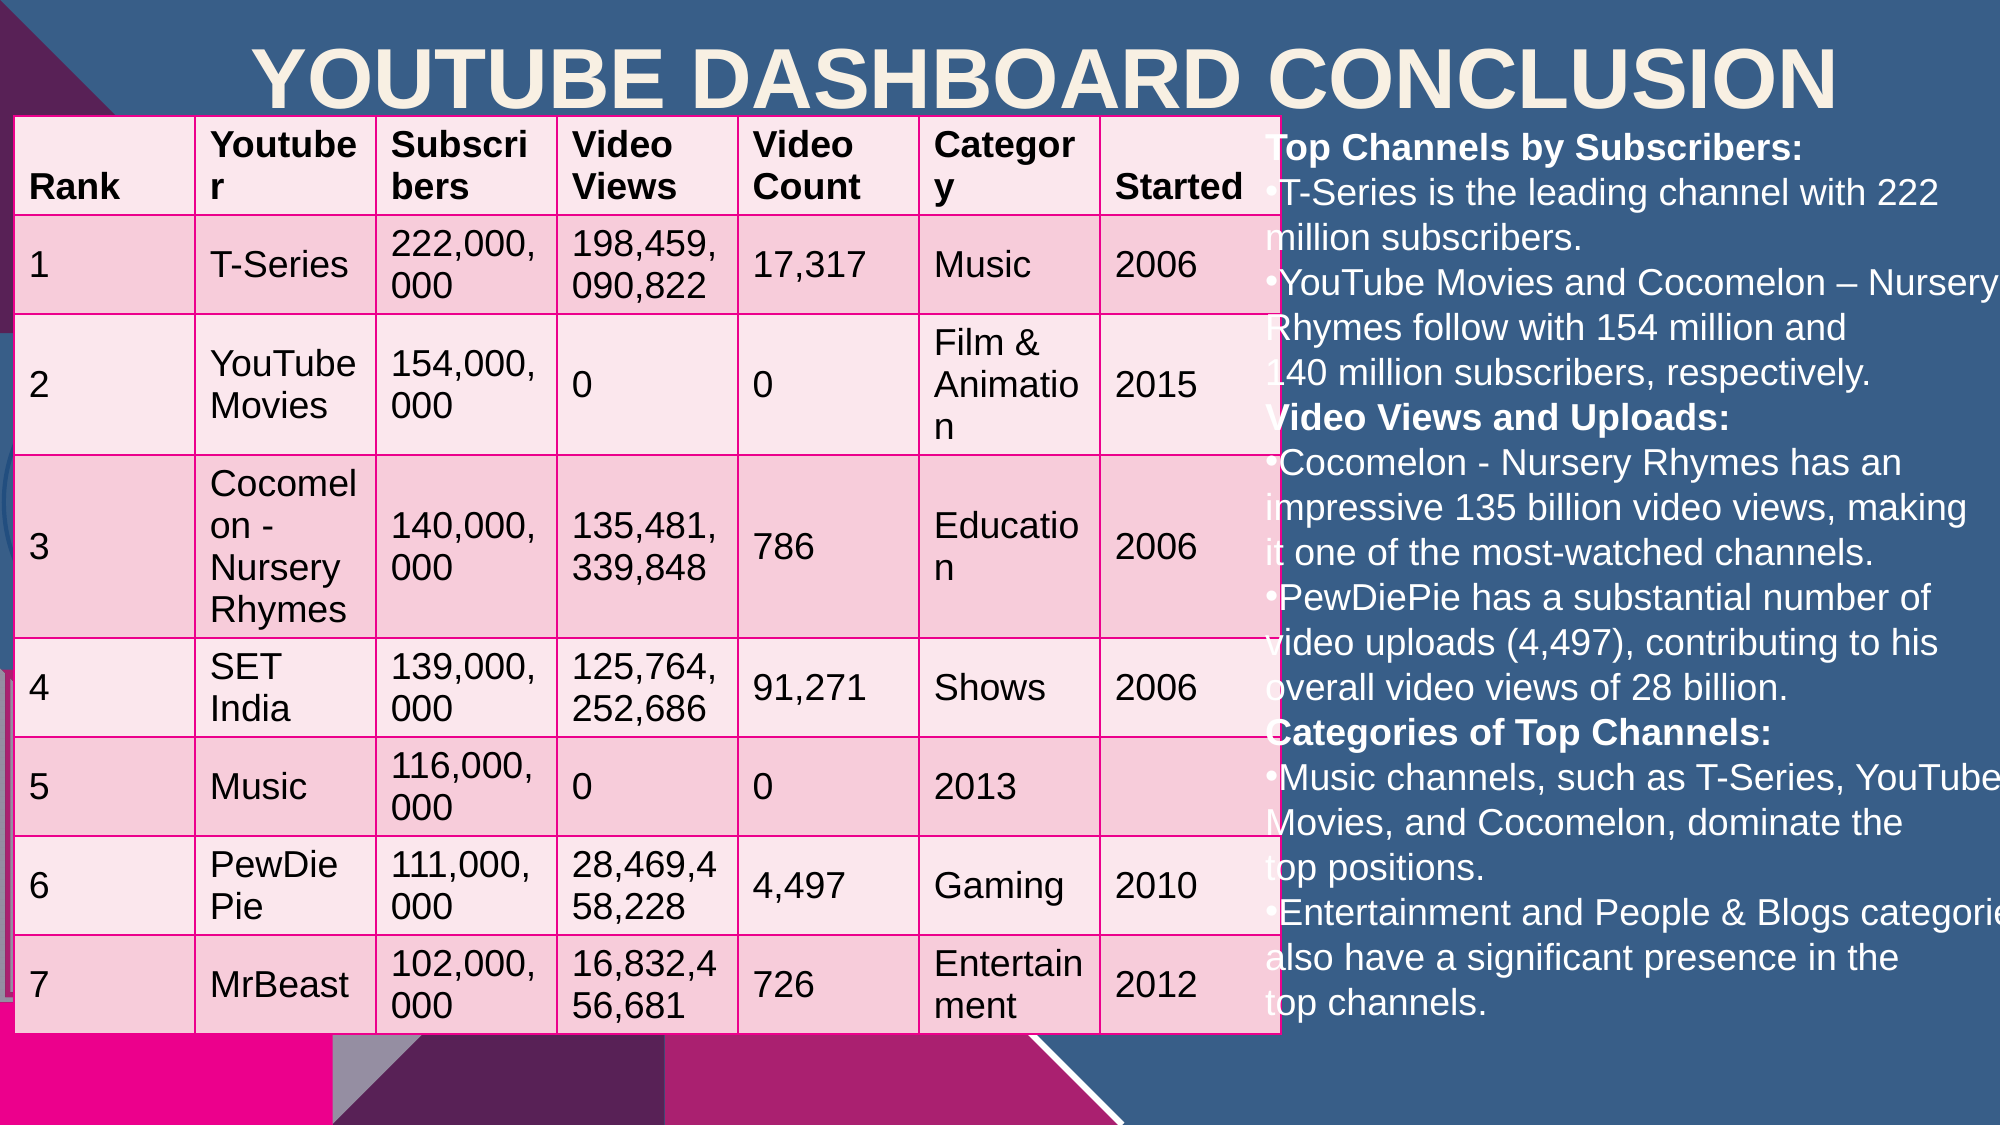

# Youtube dashboard conclusion
| Rank | Youtuber | Subscribers | Video Views | Video Count | Category | Started |
| --- | --- | --- | --- | --- | --- | --- |
| 1 | T-Series | 222,000,000 | 198,459,090,822 | 17,317 | Music | 2006 |
| 2 | YouTube Movies | 154,000,000 | 0 | 0 | Film & Animation | 2015 |
| 3 | Cocomelon - Nursery Rhymes | 140,000,000 | 135,481,339,848 | 786 | Education | 2006 |
| 4 | SET India | 139,000,000 | 125,764,252,686 | 91,271 | Shows | 2006 |
| 5 | Music | 116,000,000 | 0 | 0 | 2013 |  |
| 6 | PewDiePie | 111,000,000 | 28,469,458,228 | 4,497 | Gaming | 2010 |
| 7 | MrBeast | 102,000,000 | 16,832,456,681 | 726 | Entertainment | 2012 |
Top Channels by Subscribers:
T-Series is the leading channel with 222
million subscribers.
YouTube Movies and Cocomelon – Nursery
Rhymes follow with 154 million and
140 million subscribers, respectively.
Video Views and Uploads:
Cocomelon - Nursery Rhymes has an
impressive 135 billion video views, making
it one of the most-watched channels.
PewDiePie has a substantial number of
video uploads (4,497), contributing to his
overall video views of 28 billion.
Categories of Top Channels:
Music channels, such as T-Series, YouTube
Movies, and Cocomelon, dominate the
top positions.
Entertainment and People & Blogs categories
also have a significant presence in the
top channels.